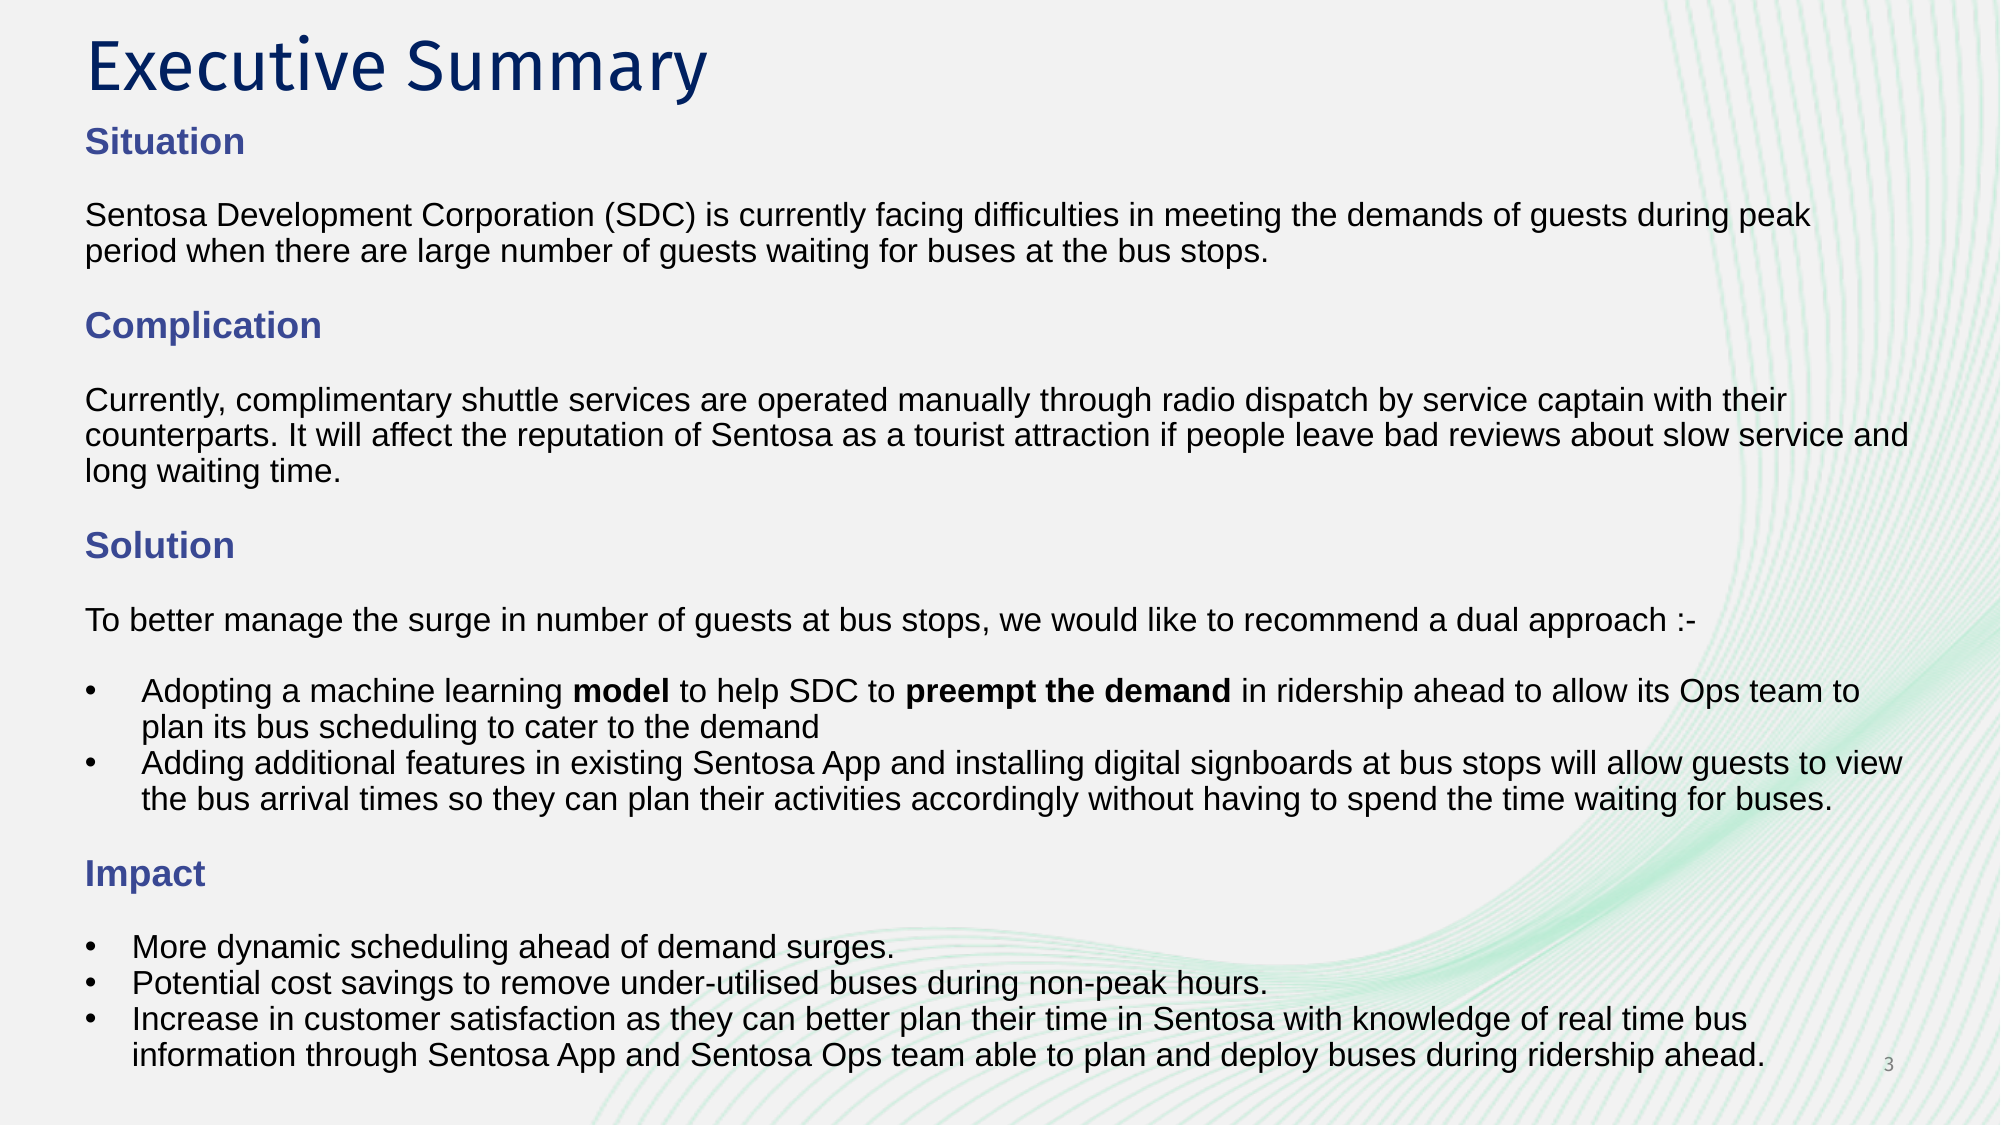

# Executive Summary
Situation

Sentosa Development Corporation (SDC) is currently facing difficulties in meeting the demands of guests during peak period when there are large number of guests waiting for buses at the bus stops.

Complication

Currently, complimentary shuttle services are operated manually through radio dispatch by service captain with their counterparts. It will affect the reputation of Sentosa as a tourist attraction if people leave bad reviews about slow service and long waiting time.

Solution

To better manage the surge in number of guests at bus stops, we would like to recommend a dual approach :-

Adopting a machine learning model to help SDC to preempt the demand in ridership ahead to allow its Ops team to plan its bus scheduling to cater to the demand
Adding additional features in existing Sentosa App and installing digital signboards at bus stops will allow guests to view the bus arrival times so they can plan their activities accordingly without having to spend the time waiting for buses.

Impact

More dynamic scheduling ahead of demand surges.
Potential cost savings to remove under-utilised buses during non-peak hours.
Increase in customer satisfaction as they can better plan their time in Sentosa with knowledge of real time bus information through Sentosa App and Sentosa Ops team able to plan and deploy buses during ridership ahead.